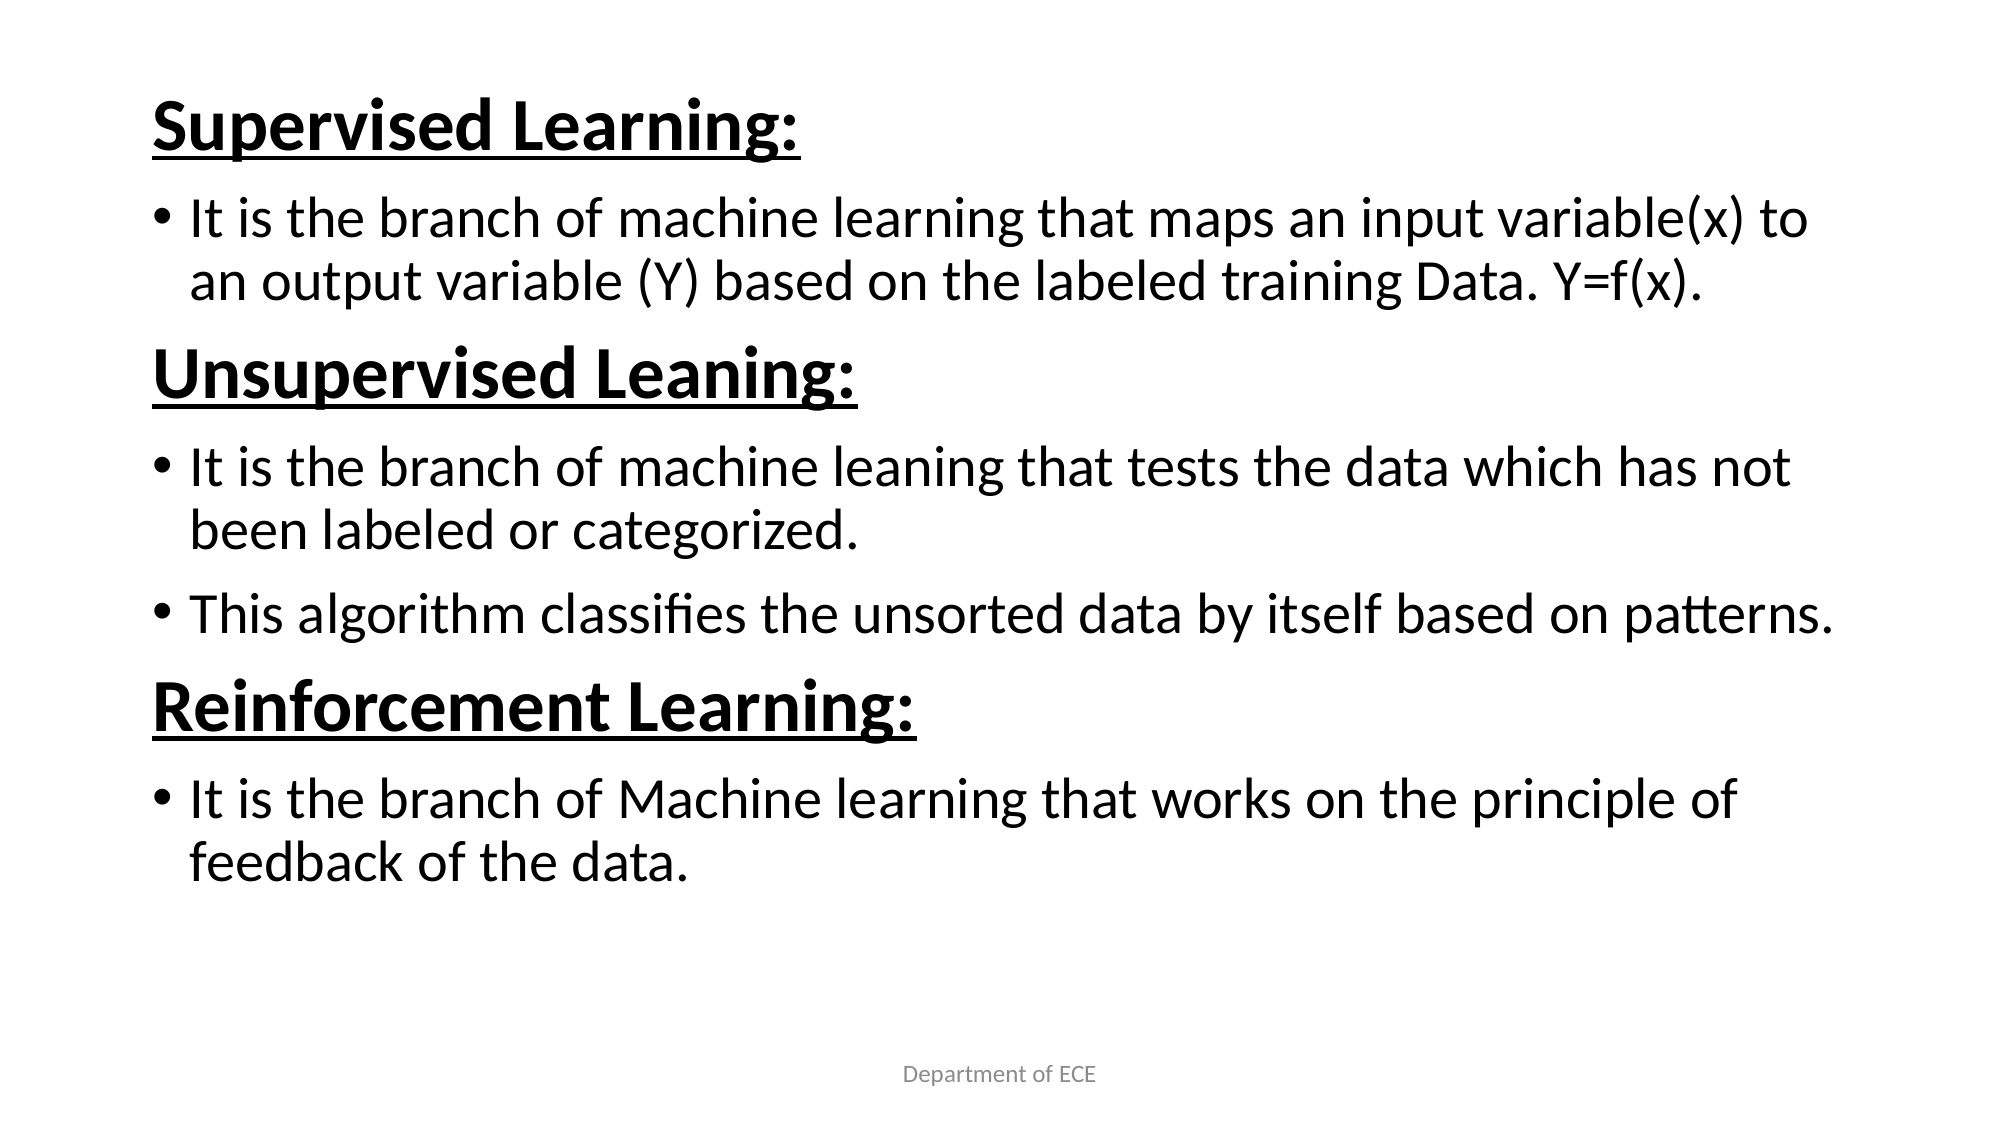

# Supervised Learning:
It is the branch of machine learning that maps an input variable(x) to an output variable (Y) based on the labeled training Data. Y=f(x).
Unsupervised Leaning:
It is the branch of machine leaning that tests the data which has not been labeled or categorized.
This algorithm classifies the unsorted data by itself based on patterns.
Reinforcement Learning:
It is the branch of Machine learning that works on the principle of feedback of the data.

Department of ECE
4